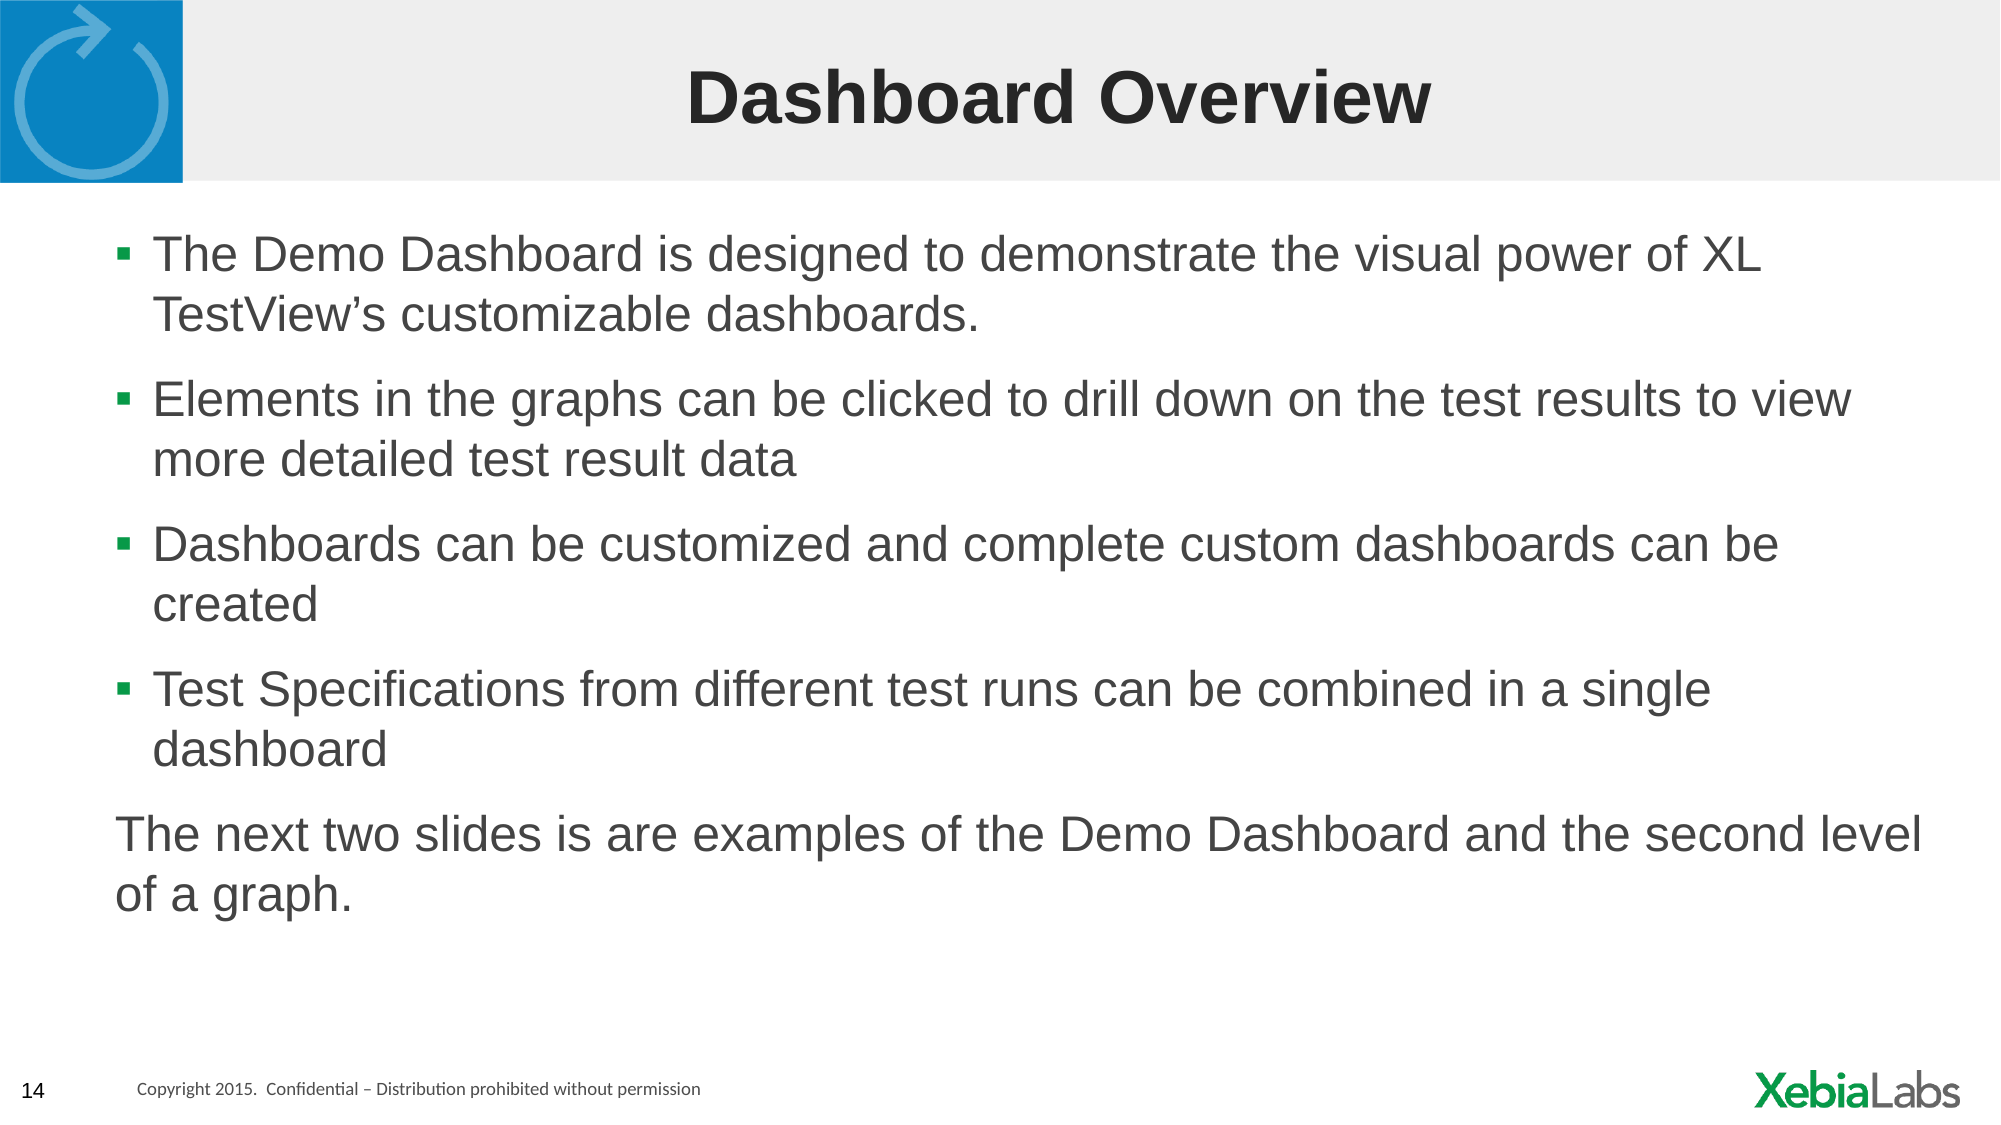

# Dashboard Overview
The Demo Dashboard is designed to demonstrate the visual power of XL TestView’s customizable dashboards.
Elements in the graphs can be clicked to drill down on the test results to view more detailed test result data
Dashboards can be customized and complete custom dashboards can be created
Test Specifications from different test runs can be combined in a single dashboard
The next two slides is are examples of the Demo Dashboard and the second level of a graph.